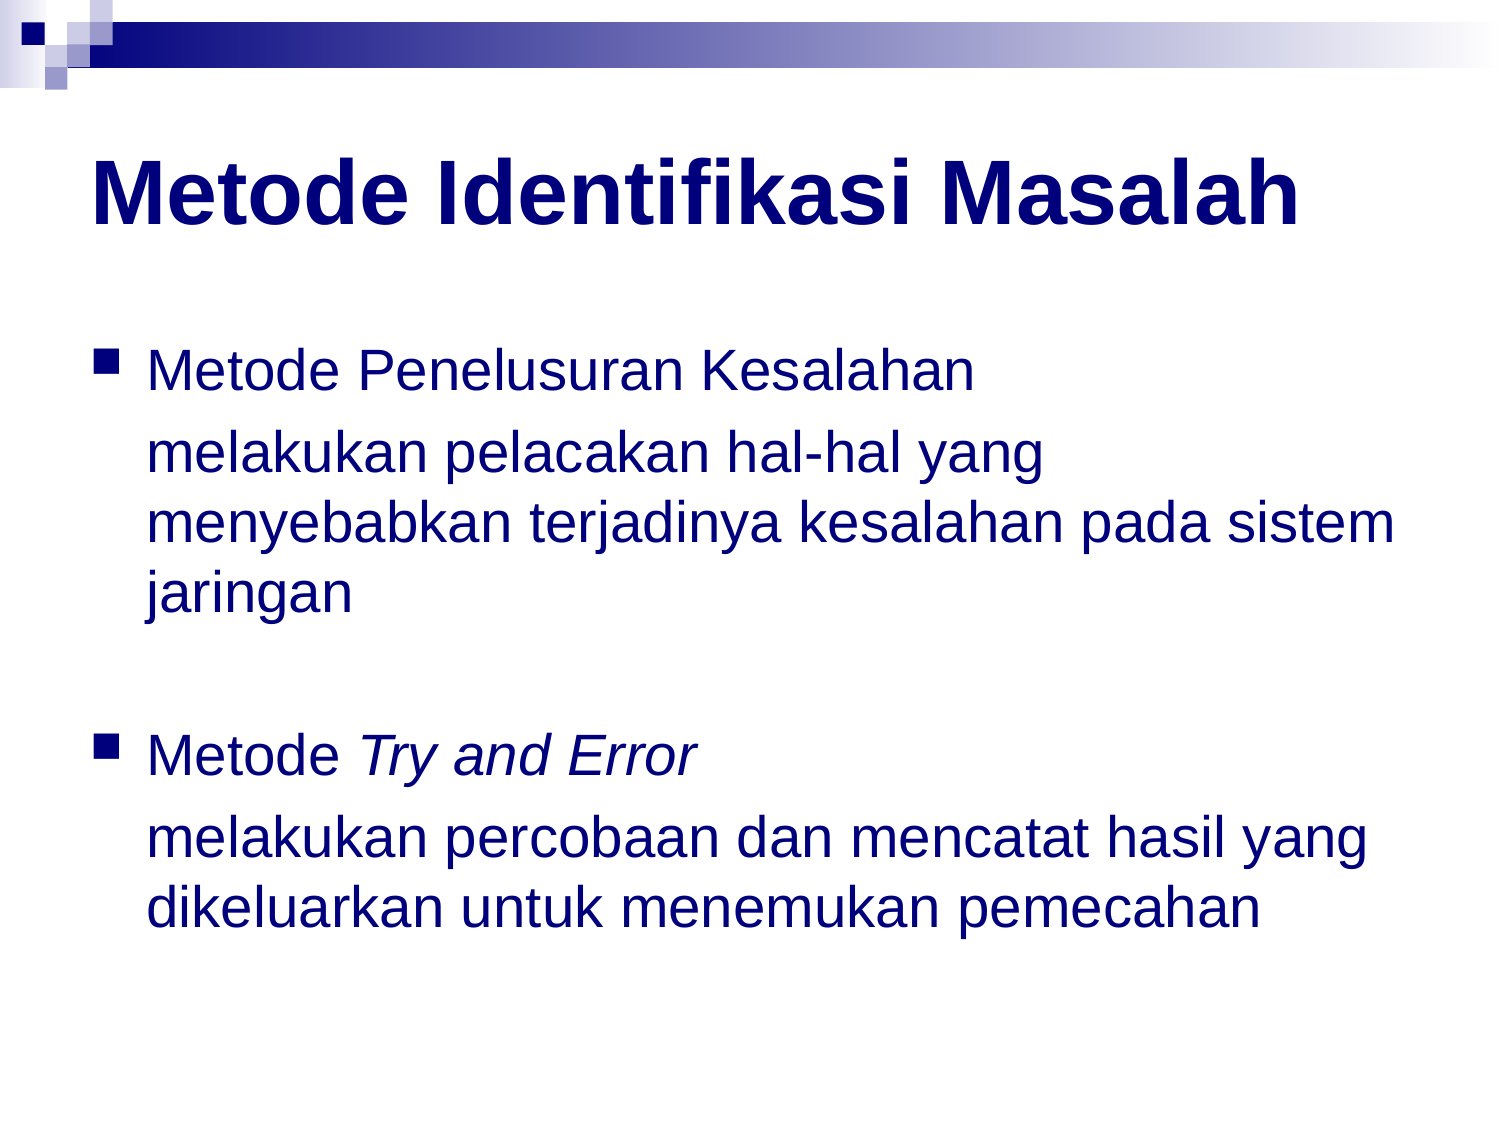

# Metode Identifikasi Masalah
Metode Penelusuran Kesalahan
	melakukan pelacakan hal-hal yang menyebabkan terjadinya kesalahan pada sistem jaringan

Metode Try and Error
	melakukan percobaan dan mencatat hasil yang dikeluarkan untuk menemukan pemecahan